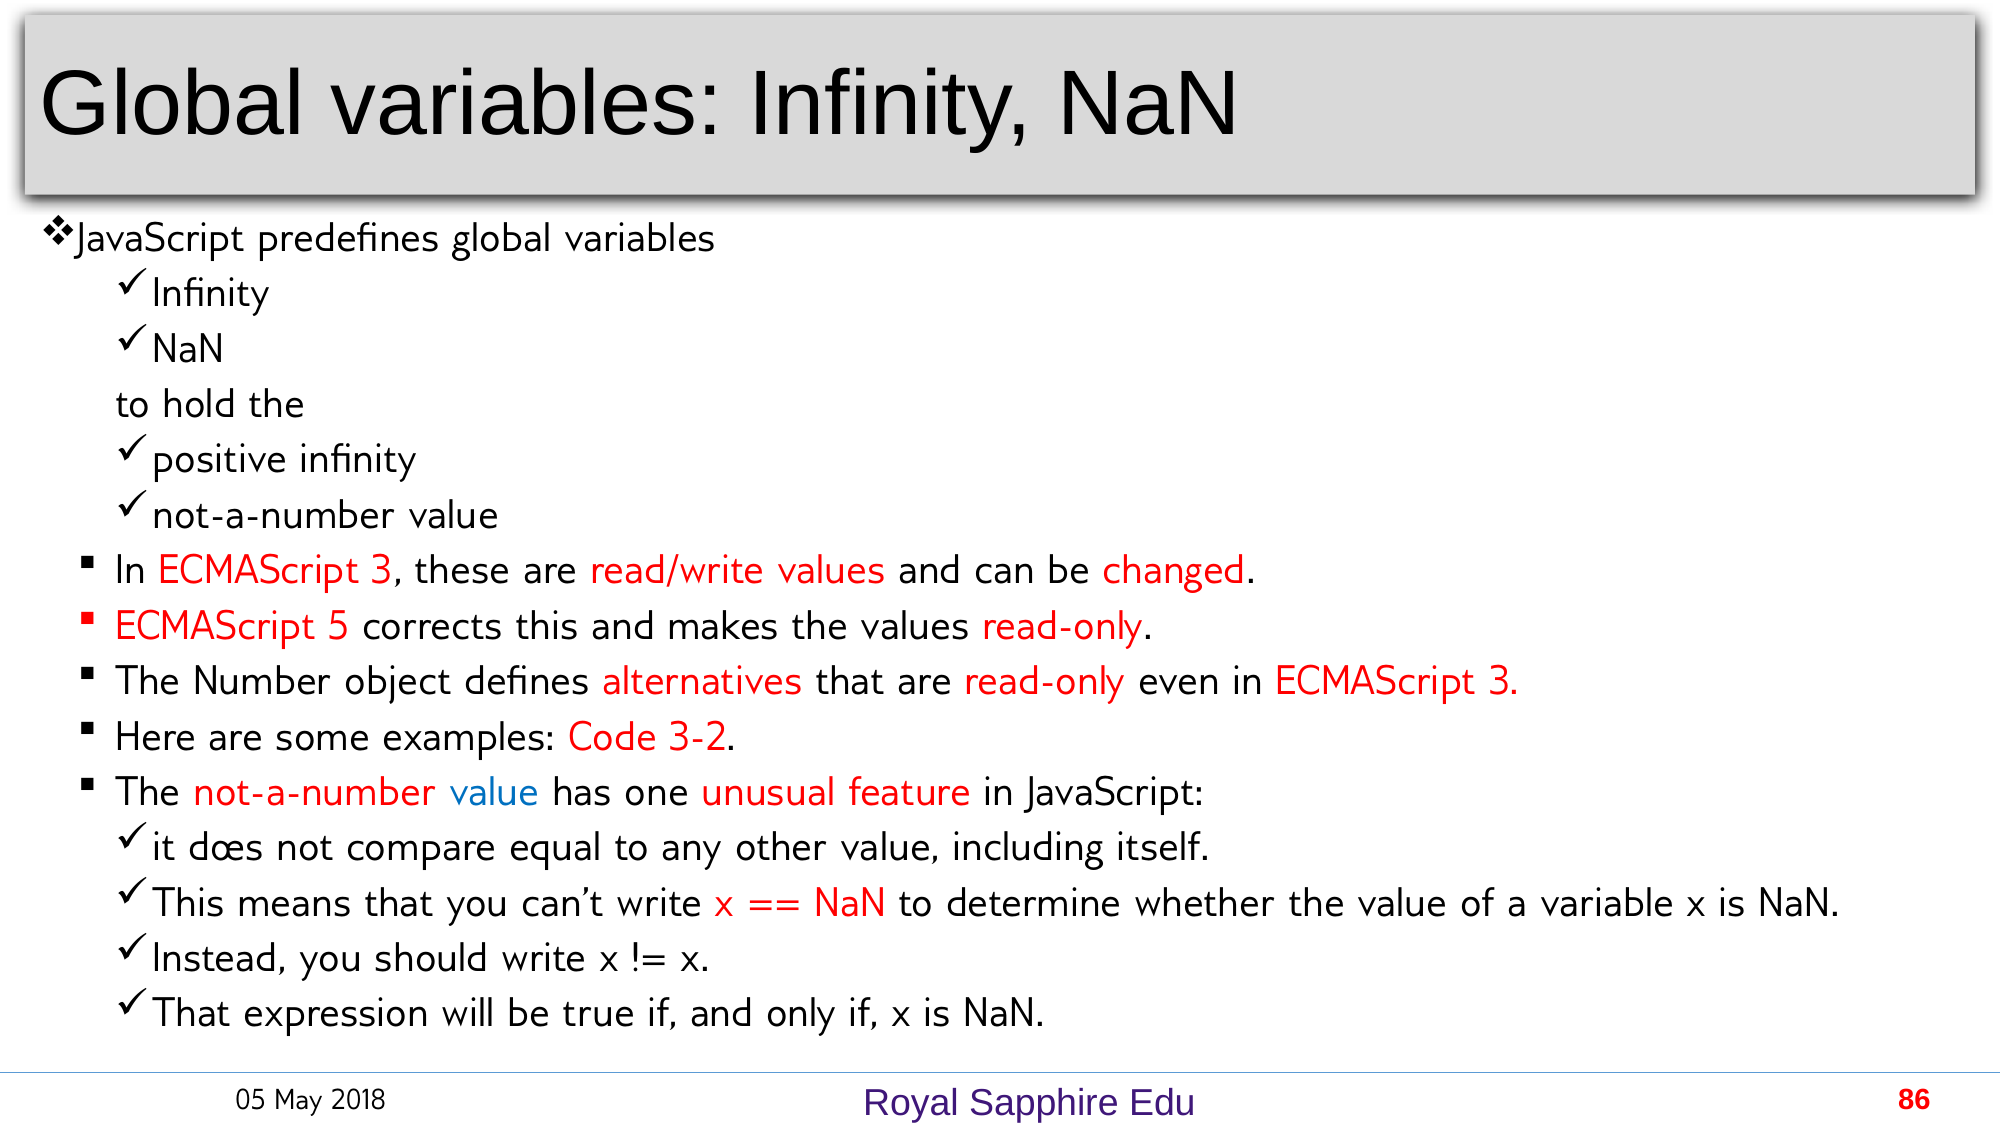

# Global variables: Infinity, NaN
JavaScript predefines global variables
Infinity
NaN
to hold the
positive infinity
not-a-number value
In ECMAScript 3, these are read/write values and can be changed.
ECMAScript 5 corrects this and makes the values read-only.
The Number object defines alternatives that are read-only even in ECMAScript 3.
Here are some examples: Code 3-2.
The not-a-number value has one unusual feature in JavaScript:
it does not compare equal to any other value, including itself.
This means that you can’t write x == NaN to determine whether the value of a variable x is NaN.
Instead, you should write x != x.
That expression will be true if, and only if, x is NaN.
05 May 2018
86